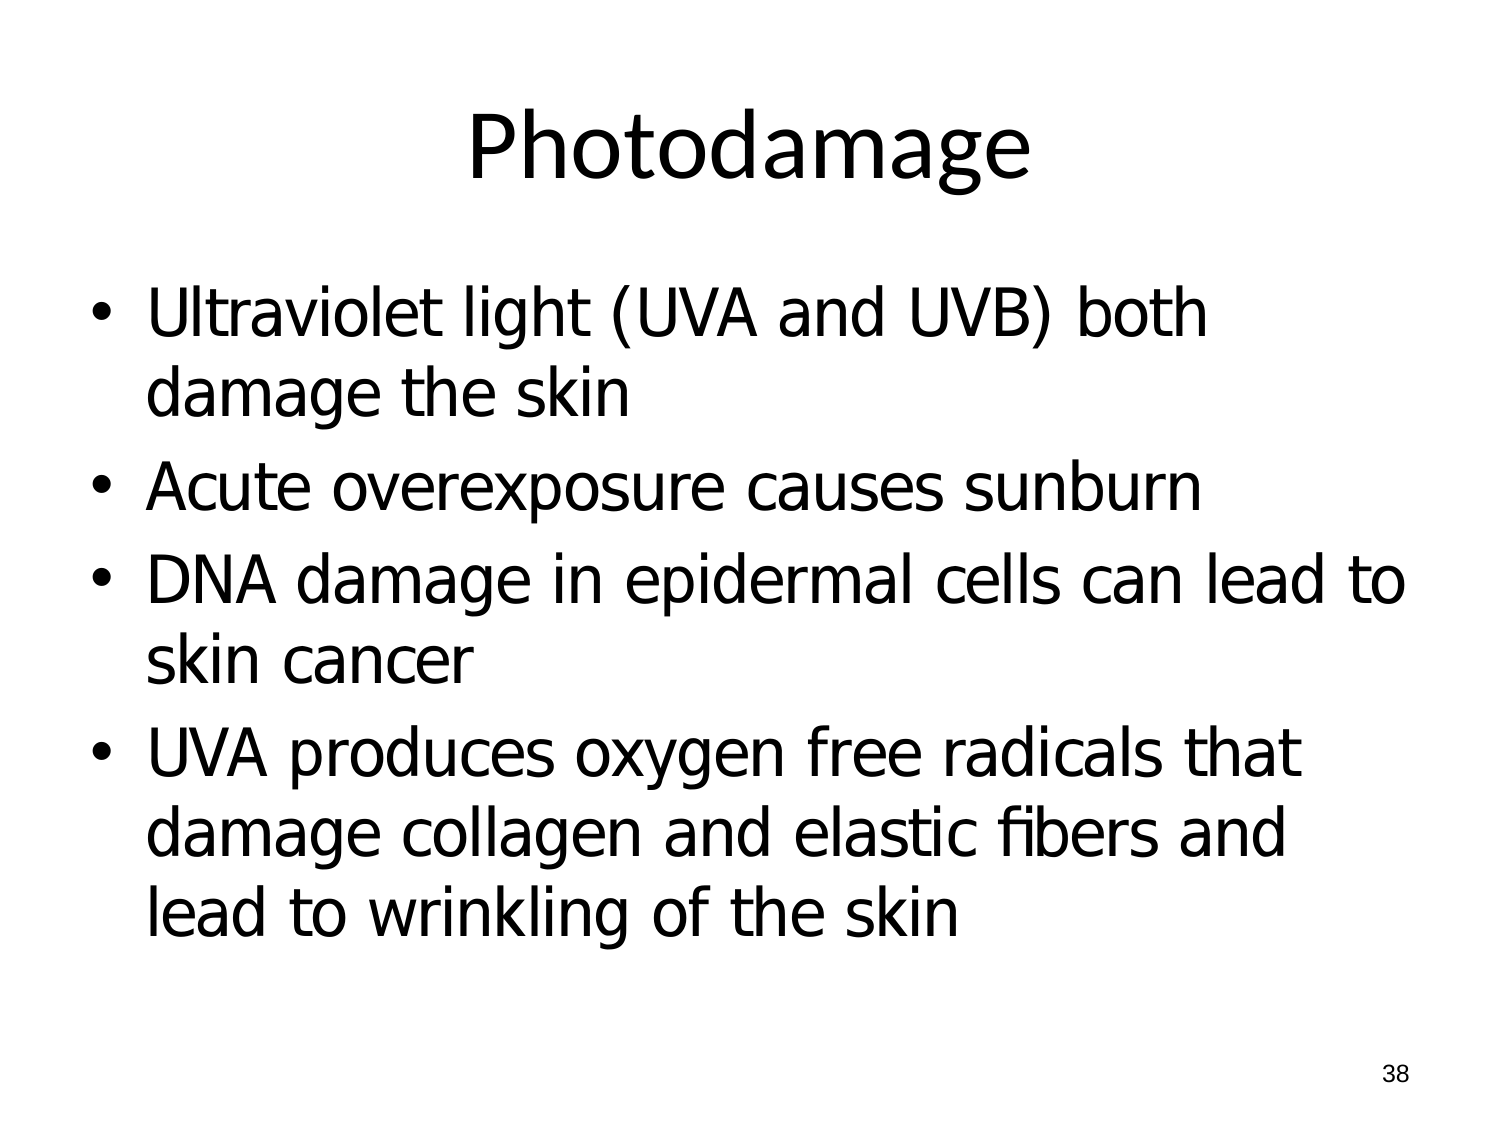

# Photodamage
Ultraviolet light (UVA and UVB) both damage the skin
Acute overexposure causes sunburn
DNA damage in epidermal cells can lead to skin cancer
UVA produces oxygen free radicals that damage collagen and elastic fibers and lead to wrinkling of the skin
38